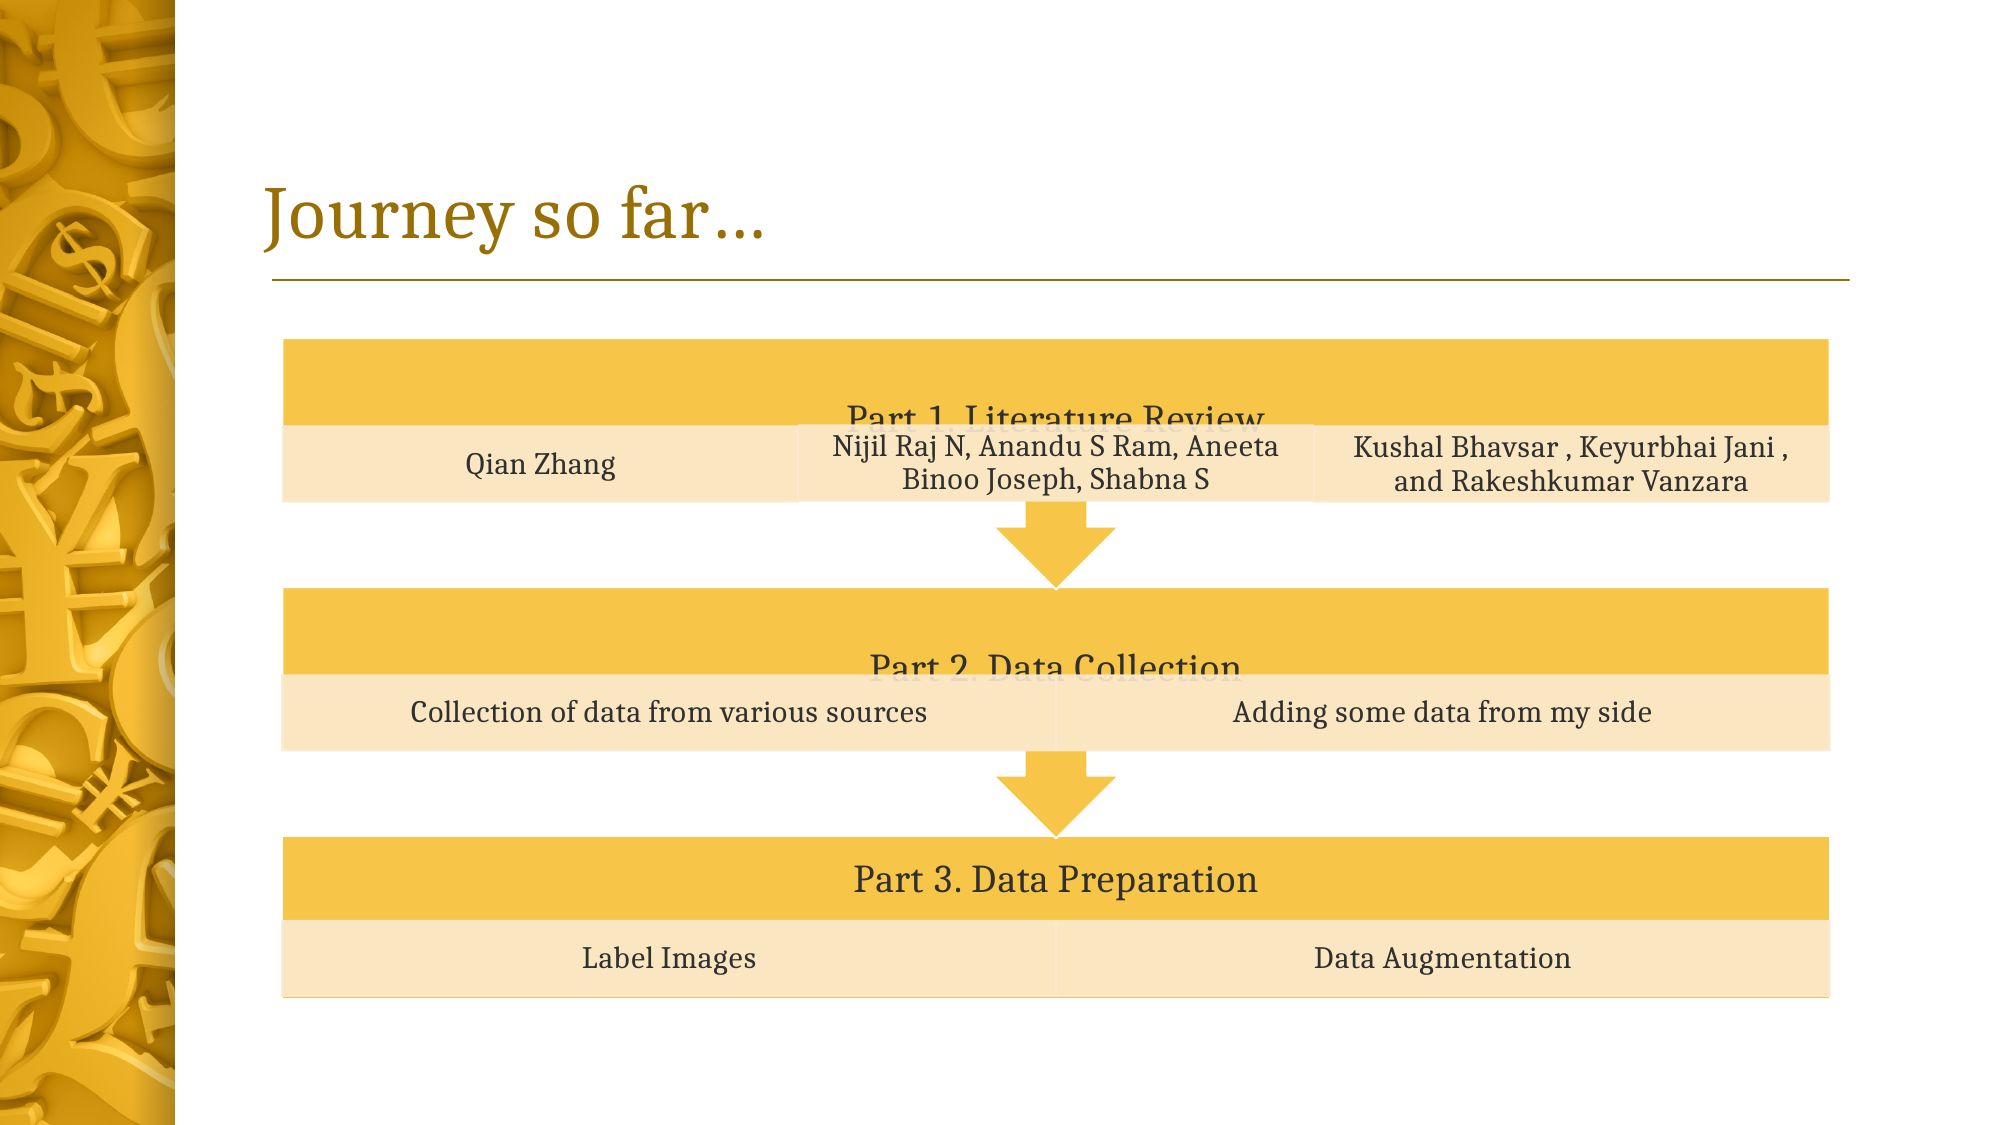

# Journey so far…
Part 3. Data Preparation
Label Images
Data Augmentation
Part 2. Data Collection
Collection of data from various sources
Adding some data from my side
Part 1. Literature Review
Qian Zhang
Nijil Raj N, Anandu S Ram, Aneeta Binoo Joseph, Shabna S
Kushal Bhavsar , Keyurbhai Jani , and Rakeshkumar Vanzara